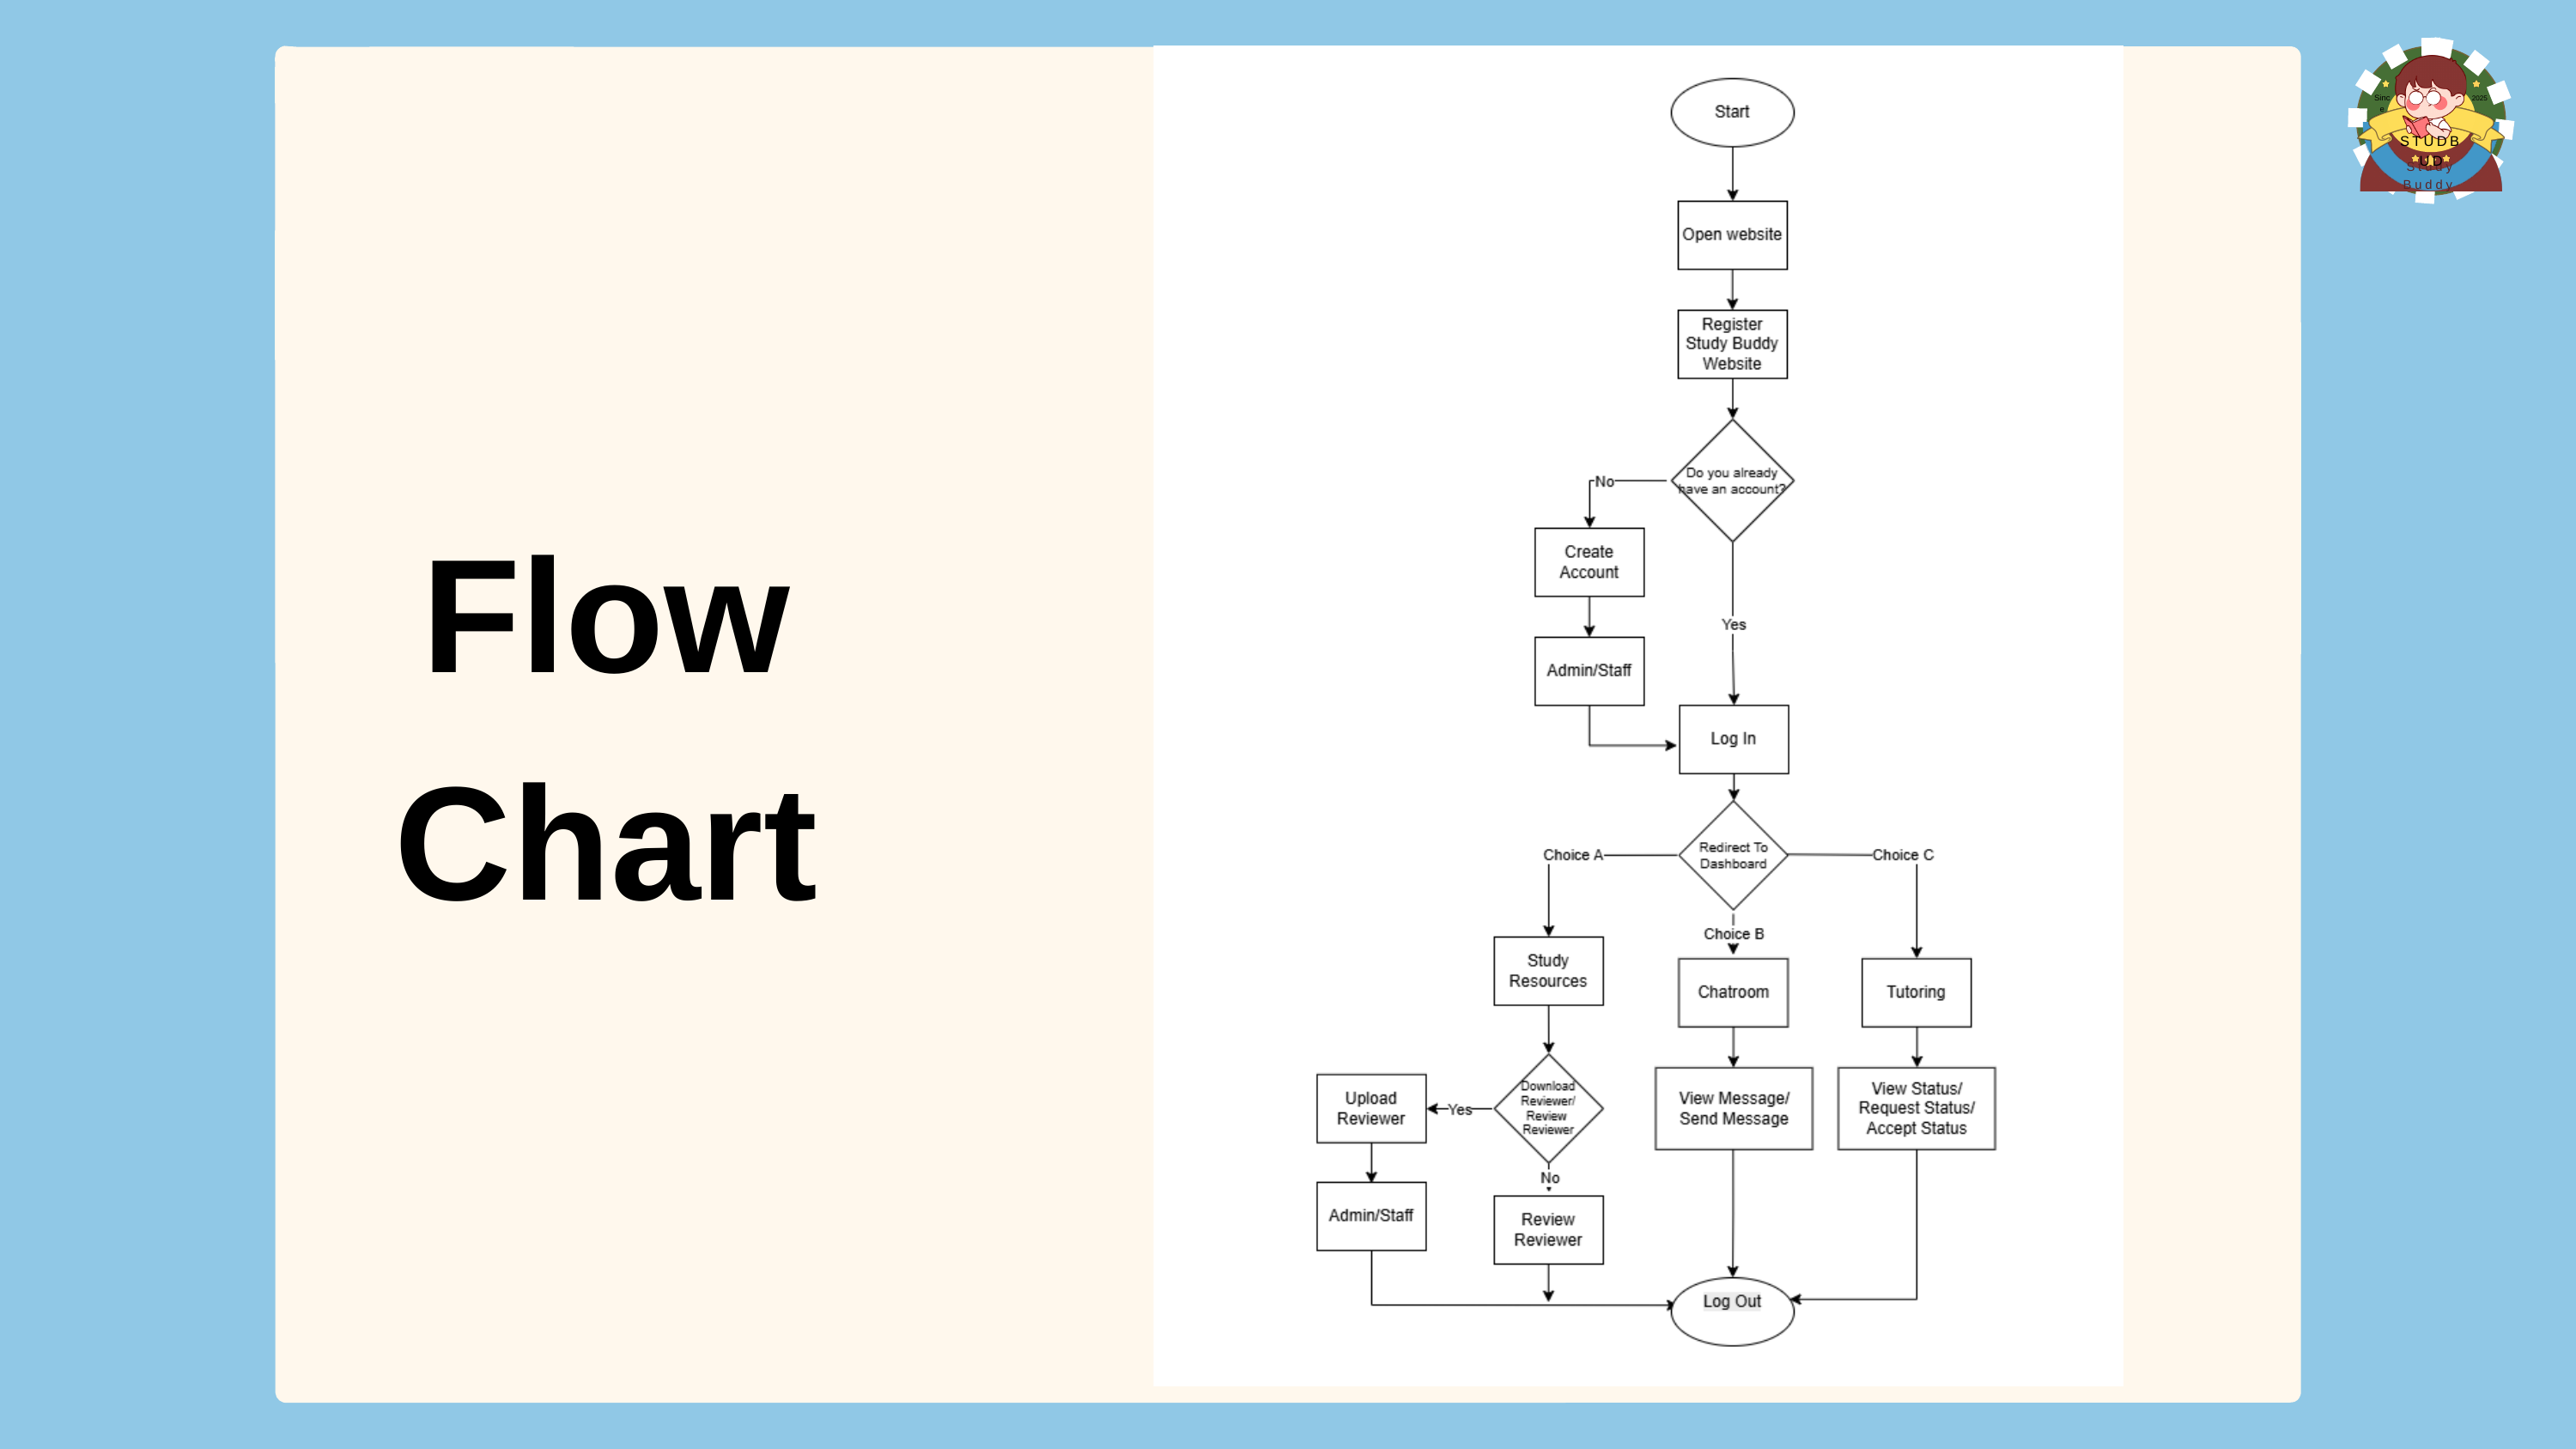

Since
2025

STUDBUD

Study Buddy
Flow Chart